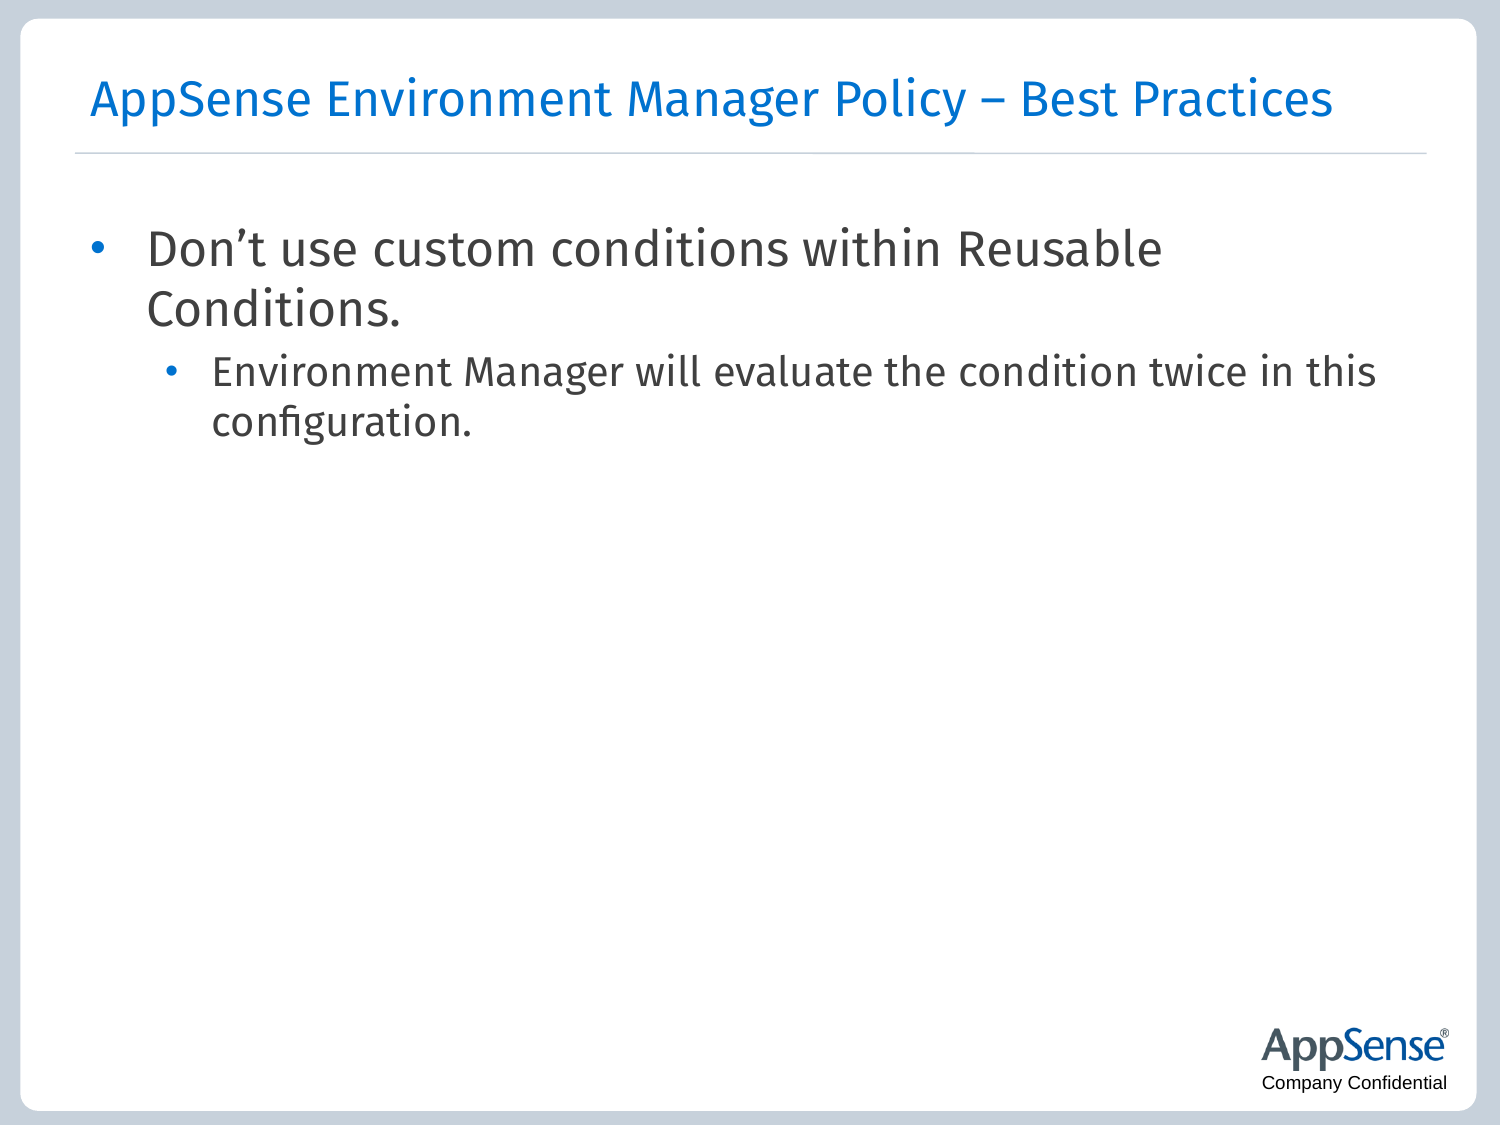

# AppSense Environment Manager Policy – Best Practices
Don’t use custom conditions within Reusable Conditions.
Environment Manager will evaluate the condition twice in this configuration.